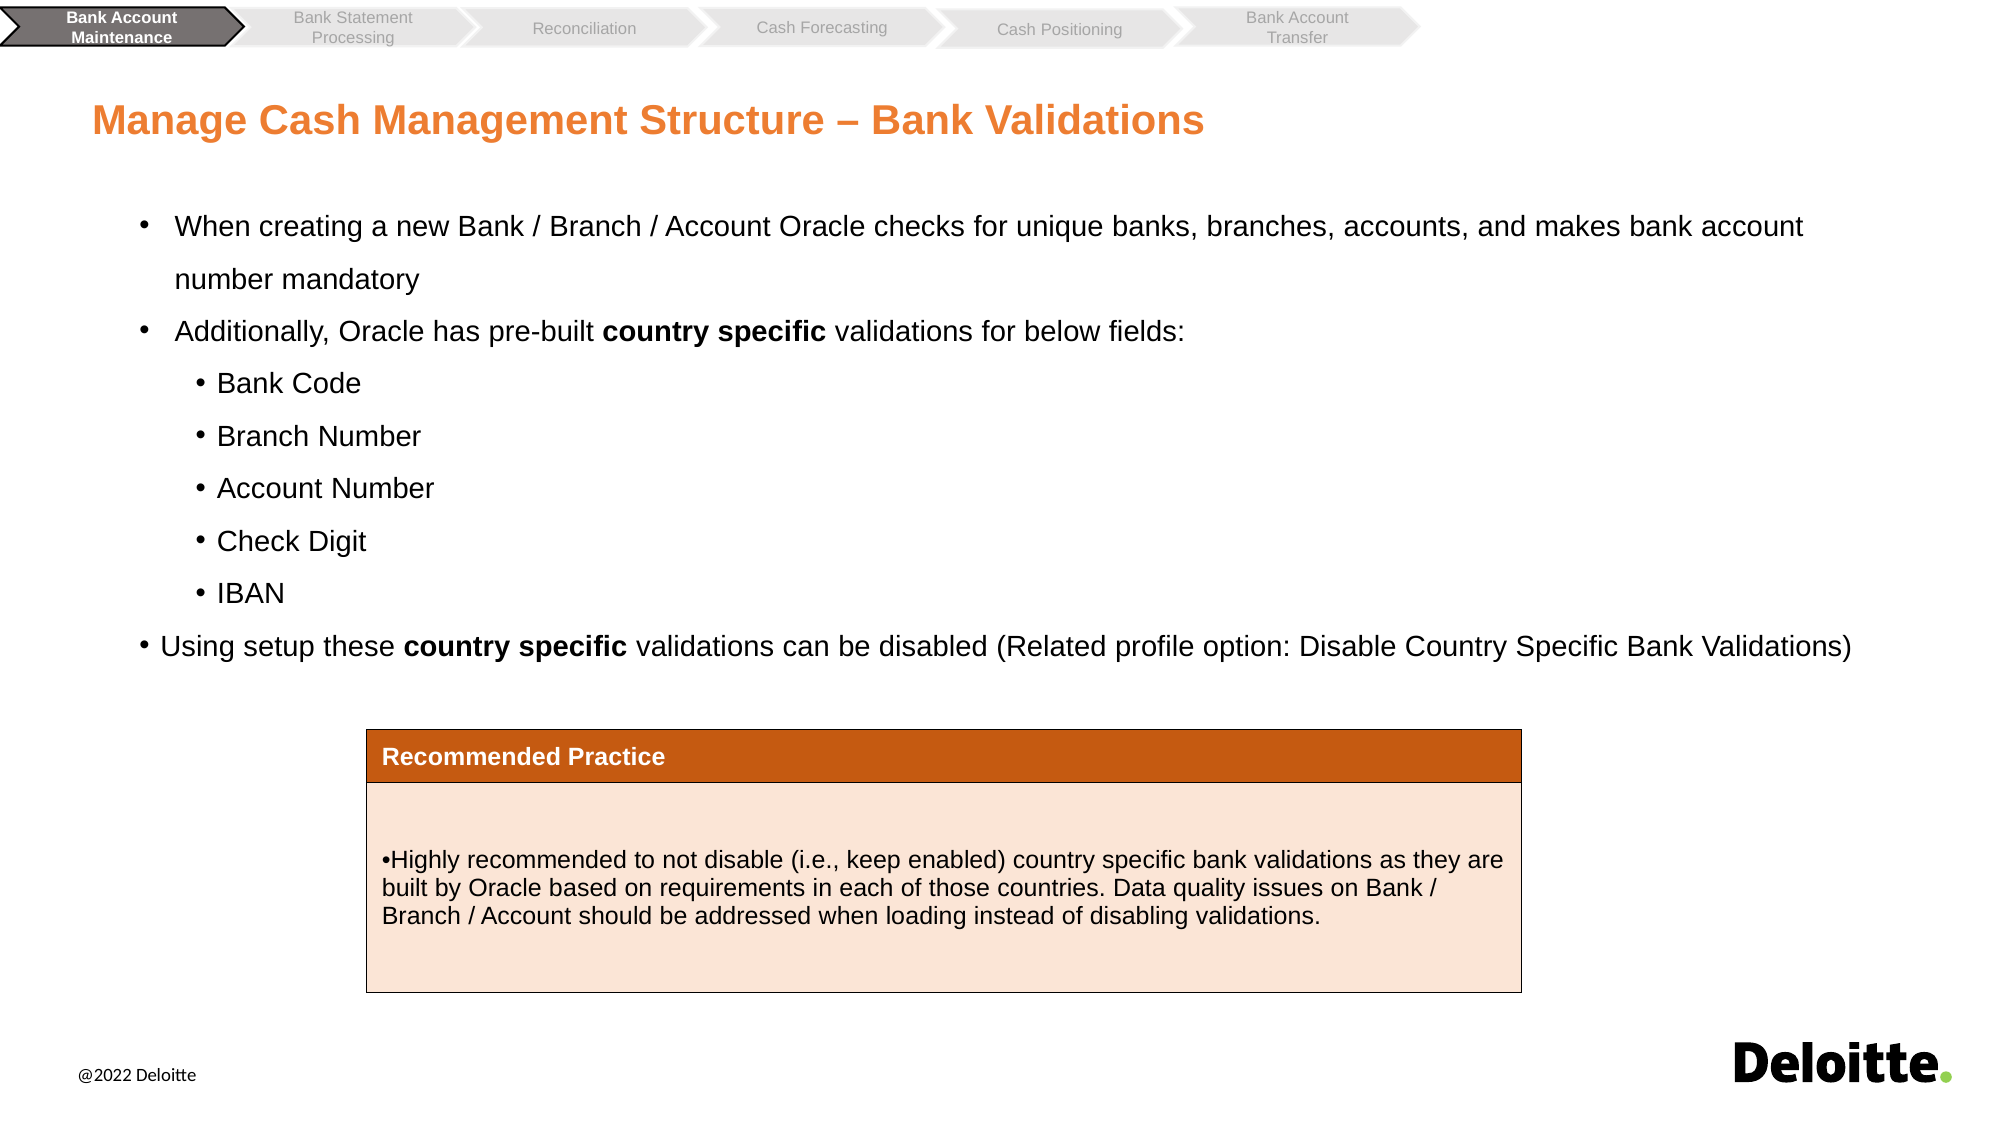

Bank Account Transfer
Bank Account Maintenance
Cash Forecasting
Bank Statement Processing
Reconciliation
Cash Positioning
Manage Cash Management Structure – Bank Validations
When creating a new Bank / Branch / Account Oracle checks for unique banks, branches, accounts, and makes bank account number mandatory
Additionally, Oracle has pre-built country specific validations for below fields:
Bank Code
Branch Number
Account Number
Check Digit
IBAN
Using setup these country specific validations can be disabled (Related profile option: Disable Country Specific Bank Validations)
| Recommended Practice |
| --- |
| Highly recommended to not disable (i.e., keep enabled) country specific bank validations as they are built by Oracle based on requirements in each of those countries. Data quality issues on Bank / Branch / Account should be addressed when loading instead of disabling validations. |